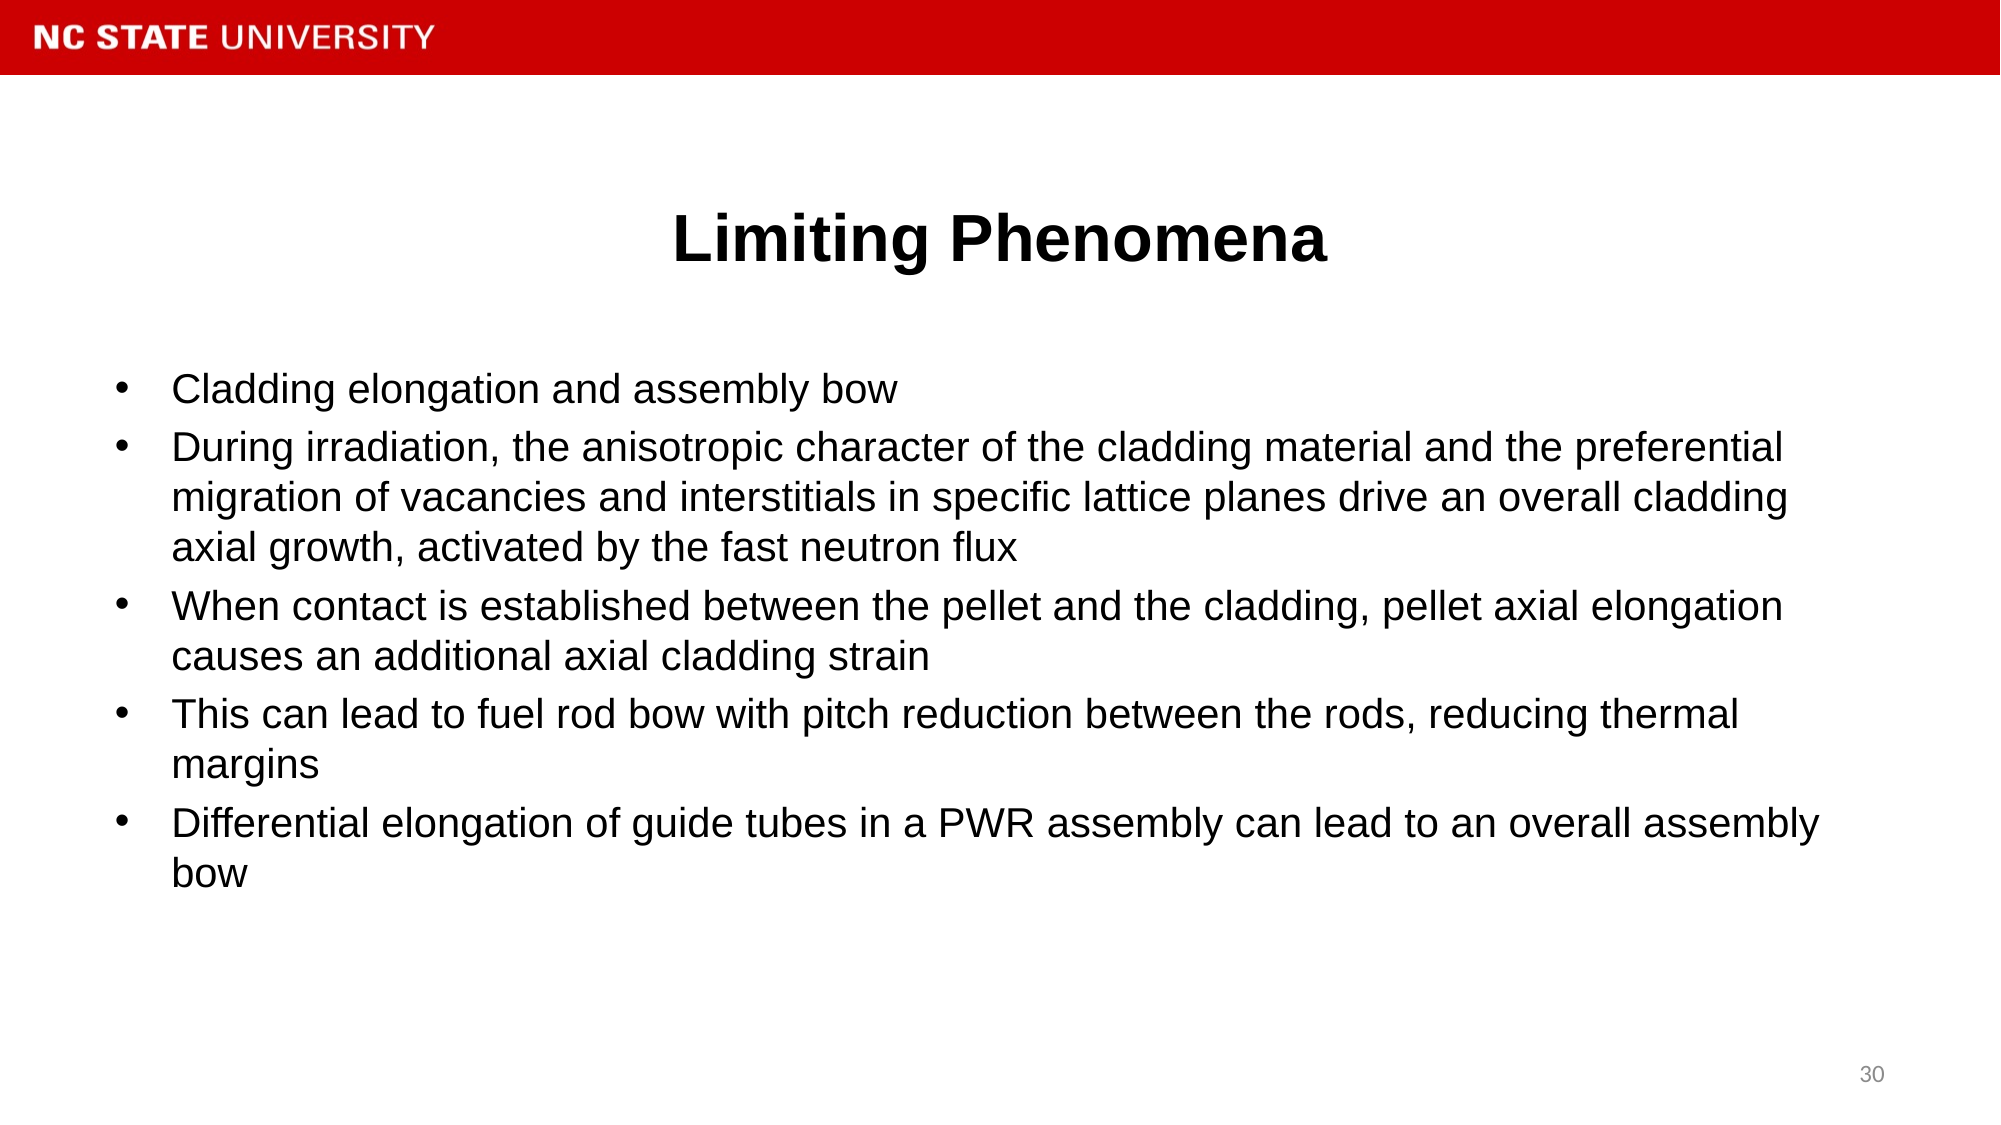

# Limiting Phenomena
Cladding elongation and assembly bow
During irradiation, the anisotropic character of the cladding material and the preferential migration of vacancies and interstitials in specific lattice planes drive an overall cladding axial growth, activated by the fast neutron flux
When contact is established between the pellet and the cladding, pellet axial elongation causes an additional axial cladding strain
This can lead to fuel rod bow with pitch reduction between the rods, reducing thermal margins
Differential elongation of guide tubes in a PWR assembly can lead to an overall assembly bow

30